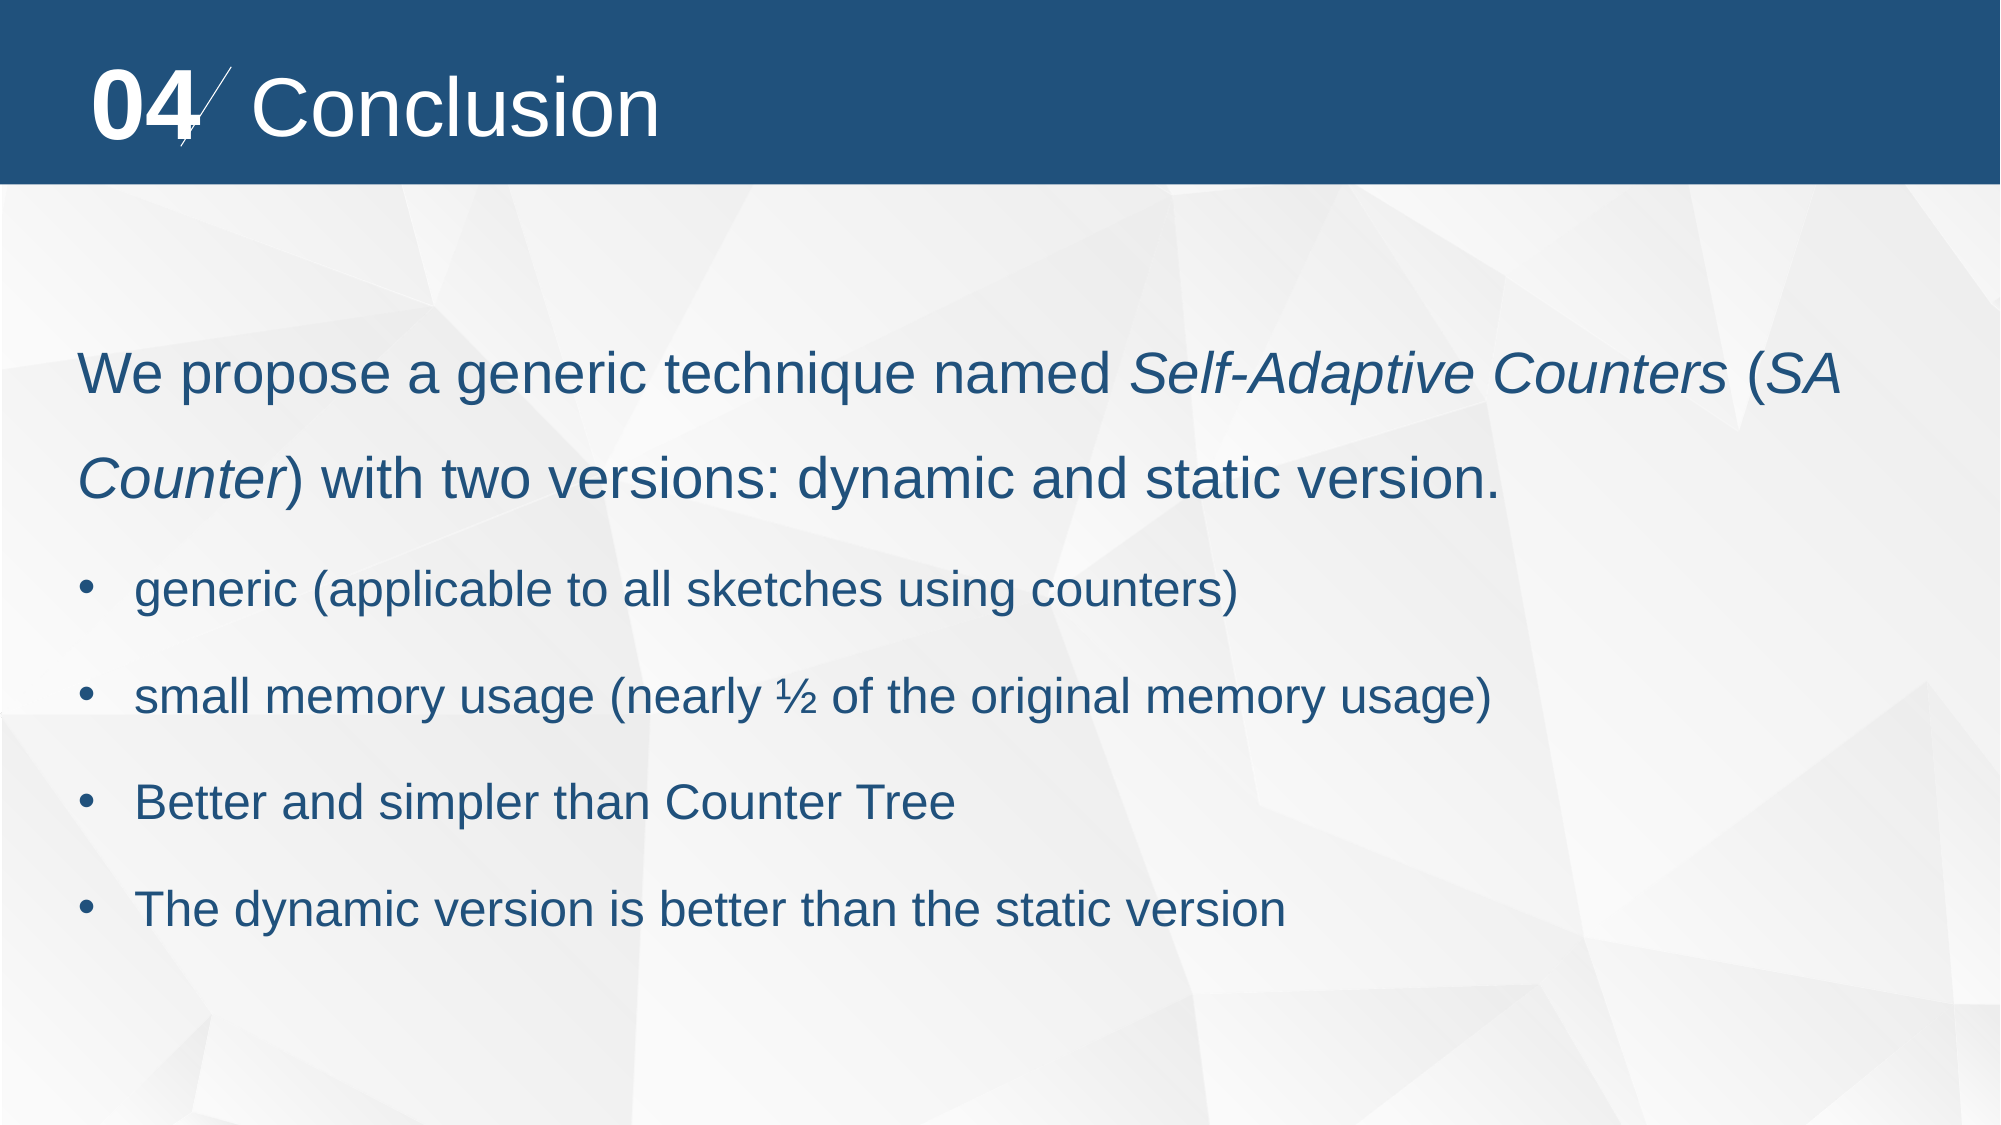

04
Conclusion
We propose a generic technique named Self-Adaptive Counters (SA Counter) with two versions: dynamic and static version.
generic (applicable to all sketches using counters)
small memory usage (nearly ½ of the original memory usage)
Better and simpler than Counter Tree
The dynamic version is better than the static version